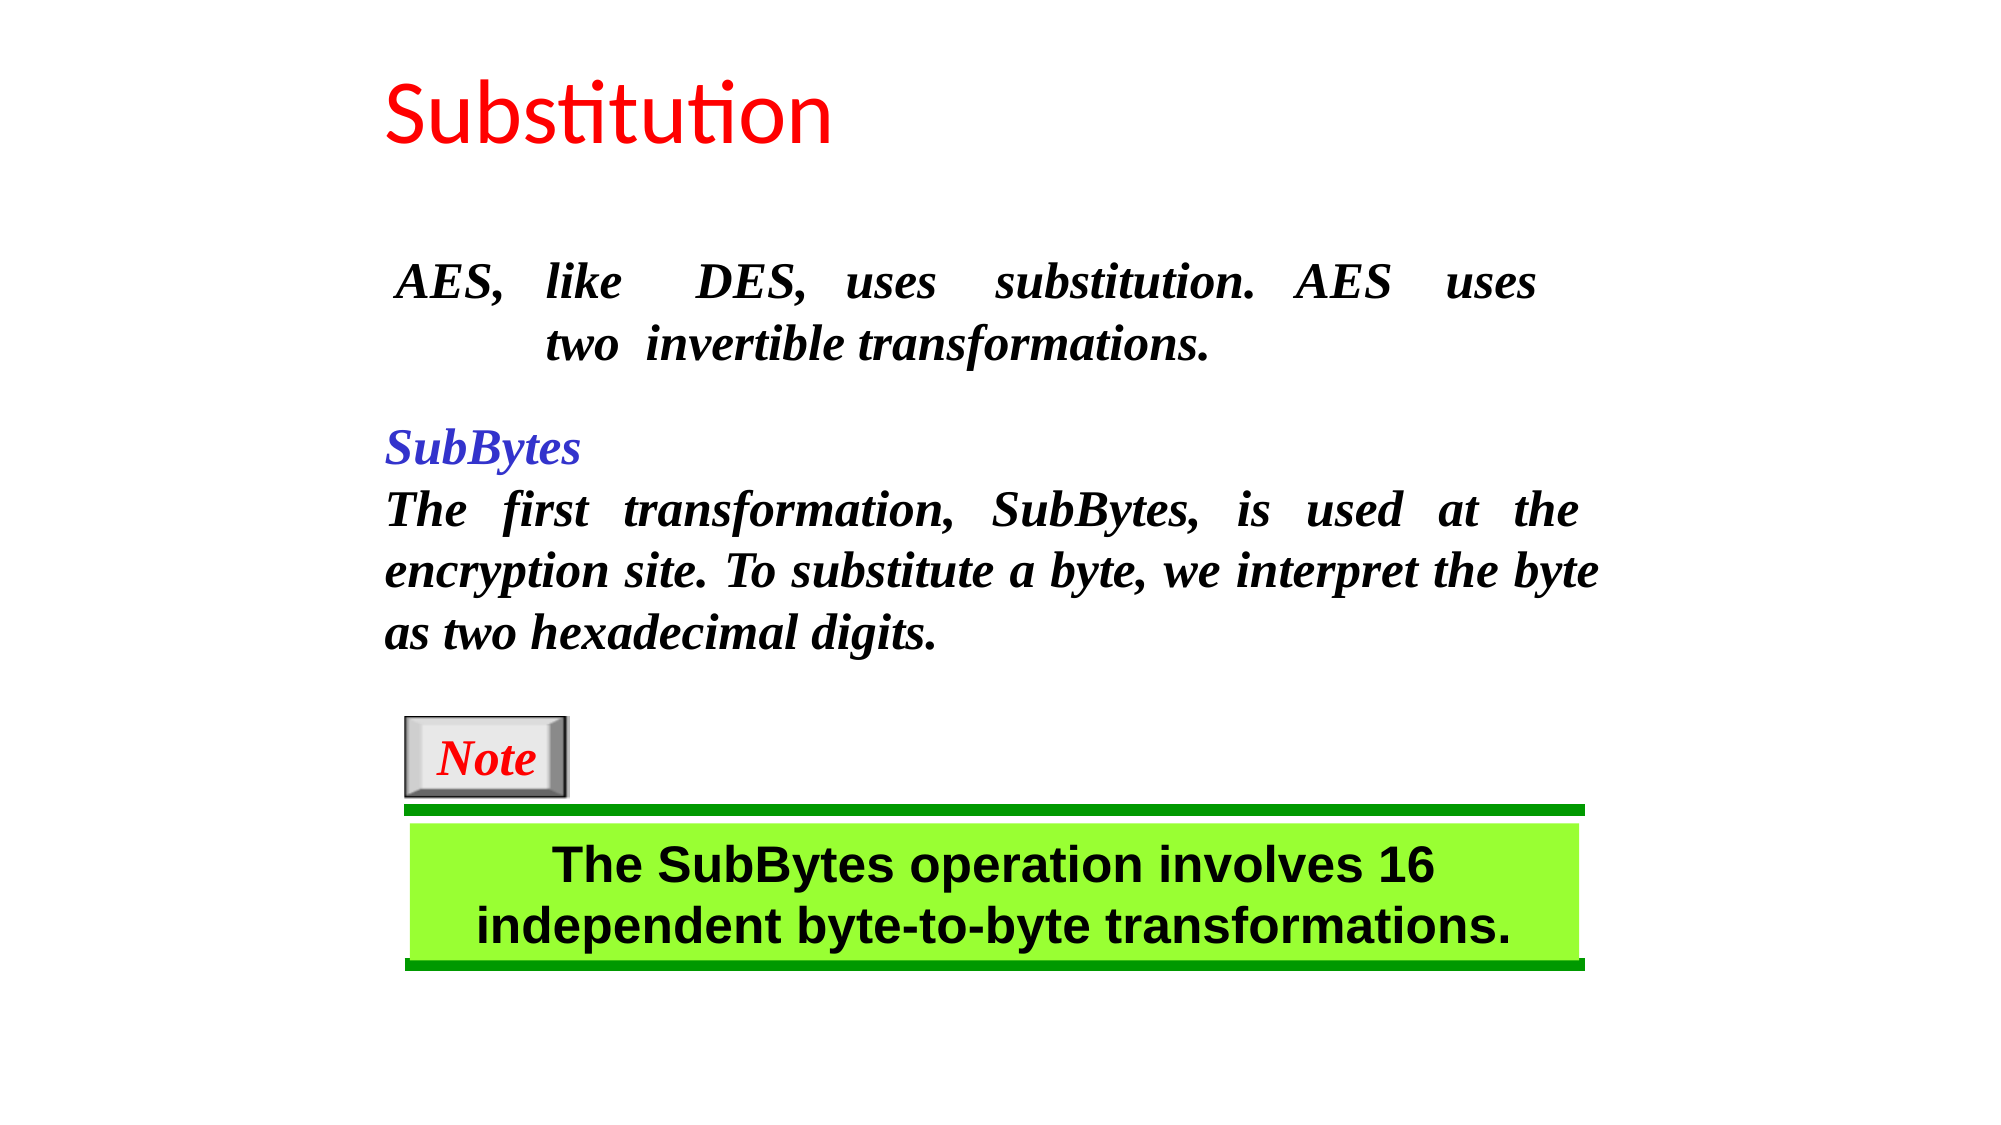

# Substitution
AES,	like	DES,	uses	substitution.	AES	uses	two  invertible transformations.
SubBytes
The first transformation, SubBytes, is used at the  encryption site. To substitute a byte, we interpret the byte  as two hexadecimal digits.

Note
The SubBytes operation involves 16  independent byte-to-byte transformations.